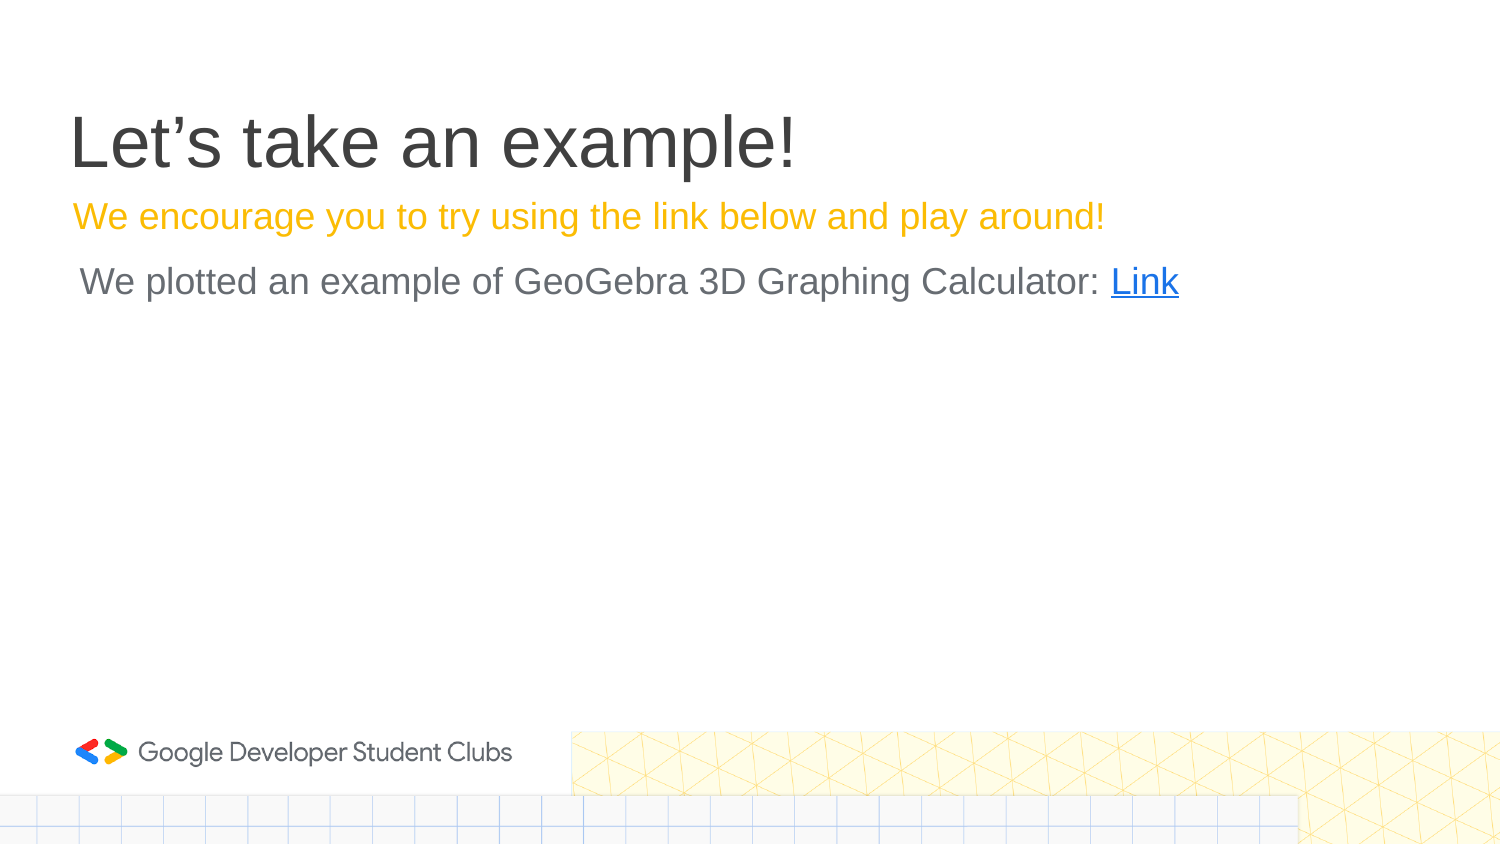

# Let’s take an example!
We encourage you to try using the link below and play around!
We plotted an example of GeoGebra 3D Graphing Calculator: Link